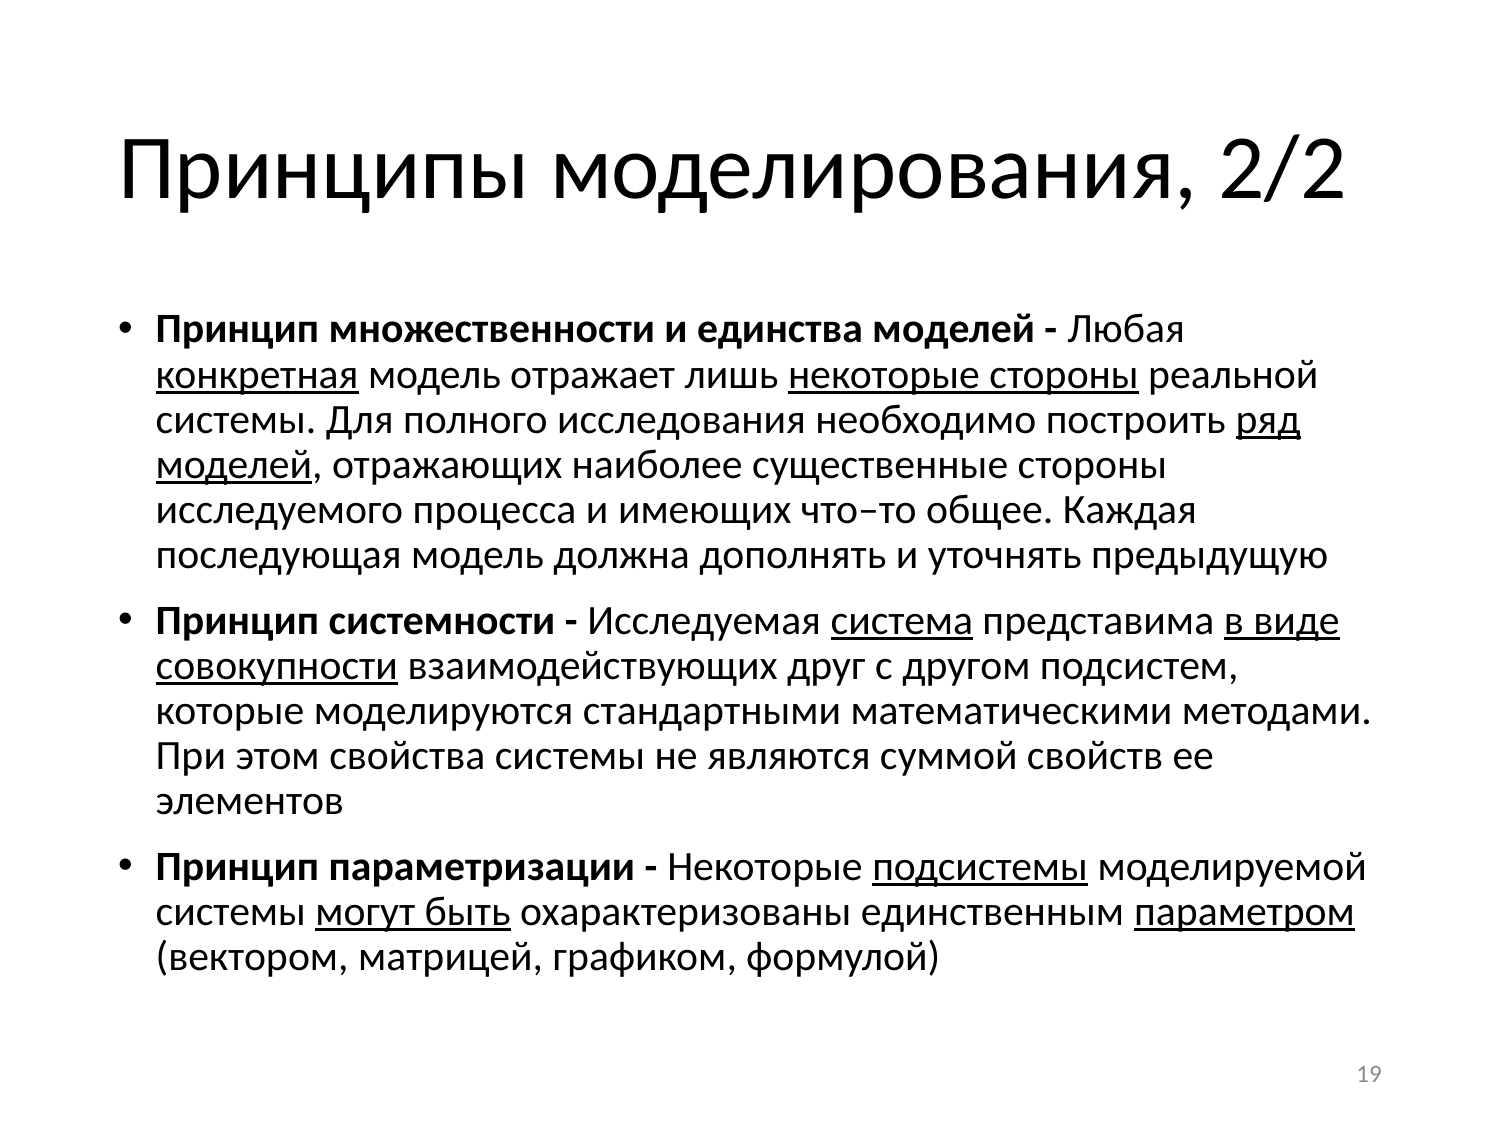

# Принципы моделирования, 2/2
Принцип множественности и единства моделей - Любая конкретная модель отражает лишь некоторые стороны реальной системы. Для полного исследования необходимо построить ряд моделей, отражающих наиболее существенные стороны исследуемого процесса и имеющих что–то общее. Каждая последующая модель должна дополнять и уточнять предыдущую
Принцип системности - Исследуемая система представима в виде совокупности взаимодействующих друг с другом подсистем, которые моделируются стандартными математическими методами. При этом свойства системы не являются суммой свойств ее элементов
Принцип параметризации - Некоторые подсистемы моделируемой системы могут быть охарактеризованы единственным параметром (вектором, матрицей, графиком, формулой)

19